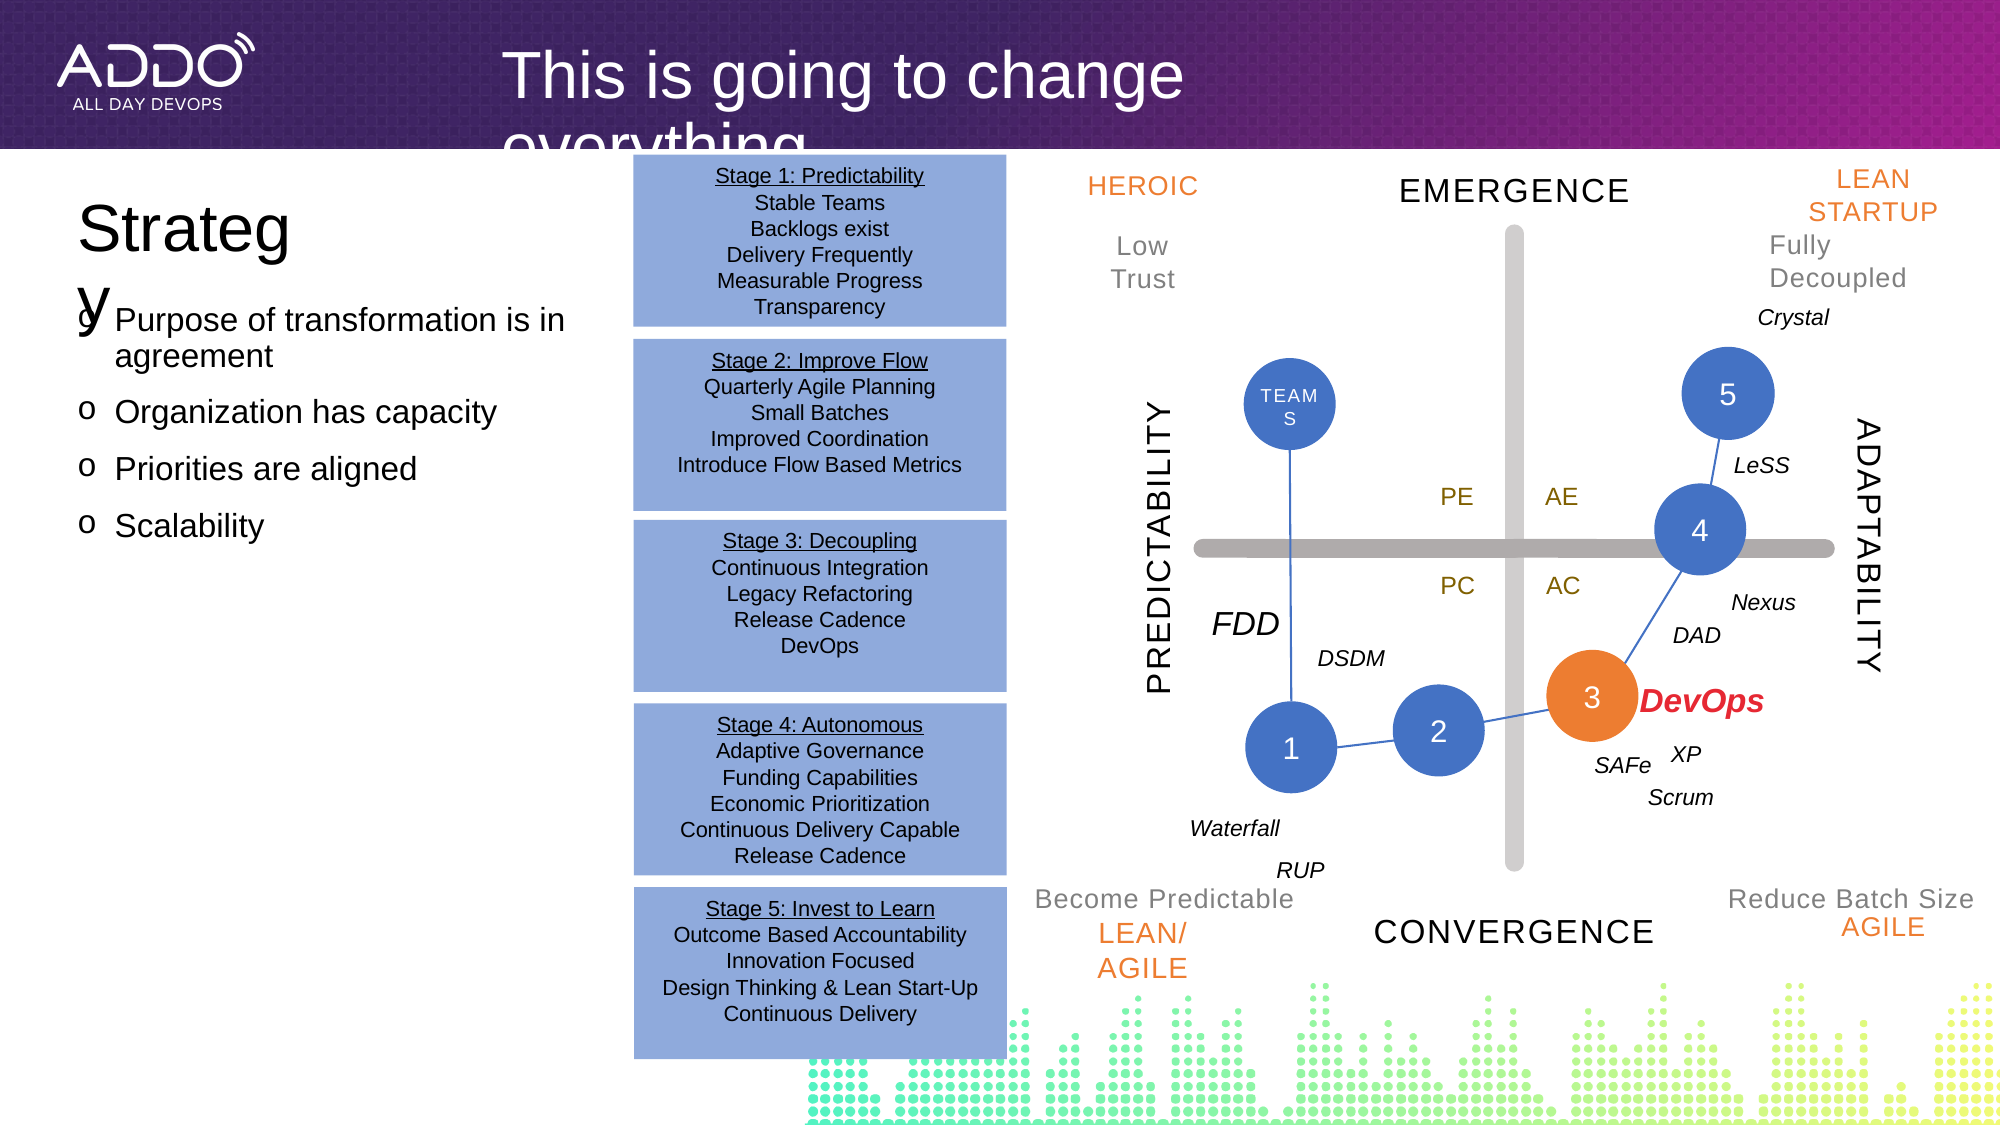

This is going to change everything
Stage 1: Predictability
Stable Teams
Backlogs exist
Delivery Frequently
Measurable Progress
Transparency
LEAN
STARTUP
HEROIC
EMERGENCE
Strategy
Fully Decoupled
Low Trust
Purpose of transformation is in agreement
Organization has capacity
Priorities are aligned
Scalability

Crystal
LeSS
Nexus
FDD
DAD
DSDM
XP
SAFe
Scrum
Waterfall
RUP
Stage 2: Improve Flow
Quarterly Agile Planning
Small Batches
Improved Coordination
Introduce Flow Based Metrics

5
TEAMS

PE
AE
4
ADAPTABILITY
Stage 3: Decoupling
Continuous Integration
Legacy Refactoring
Release Cadence
DevOps

PREDICTABILITY
PC
AC
3
DevOps
2
1
Stage 4: Autonomous
Adaptive Governance
Funding Capabilities
Economic Prioritization
Continuous Delivery Capable
Release Cadence
Reduce Batch Size
Become Predictable
Stage 5: Invest to Learn
Outcome Based Accountability
Innovation Focused
Design Thinking & Lean Start-Up
Continuous Delivery

AGILE
CONVERGENCE
LEAN/
AGILE